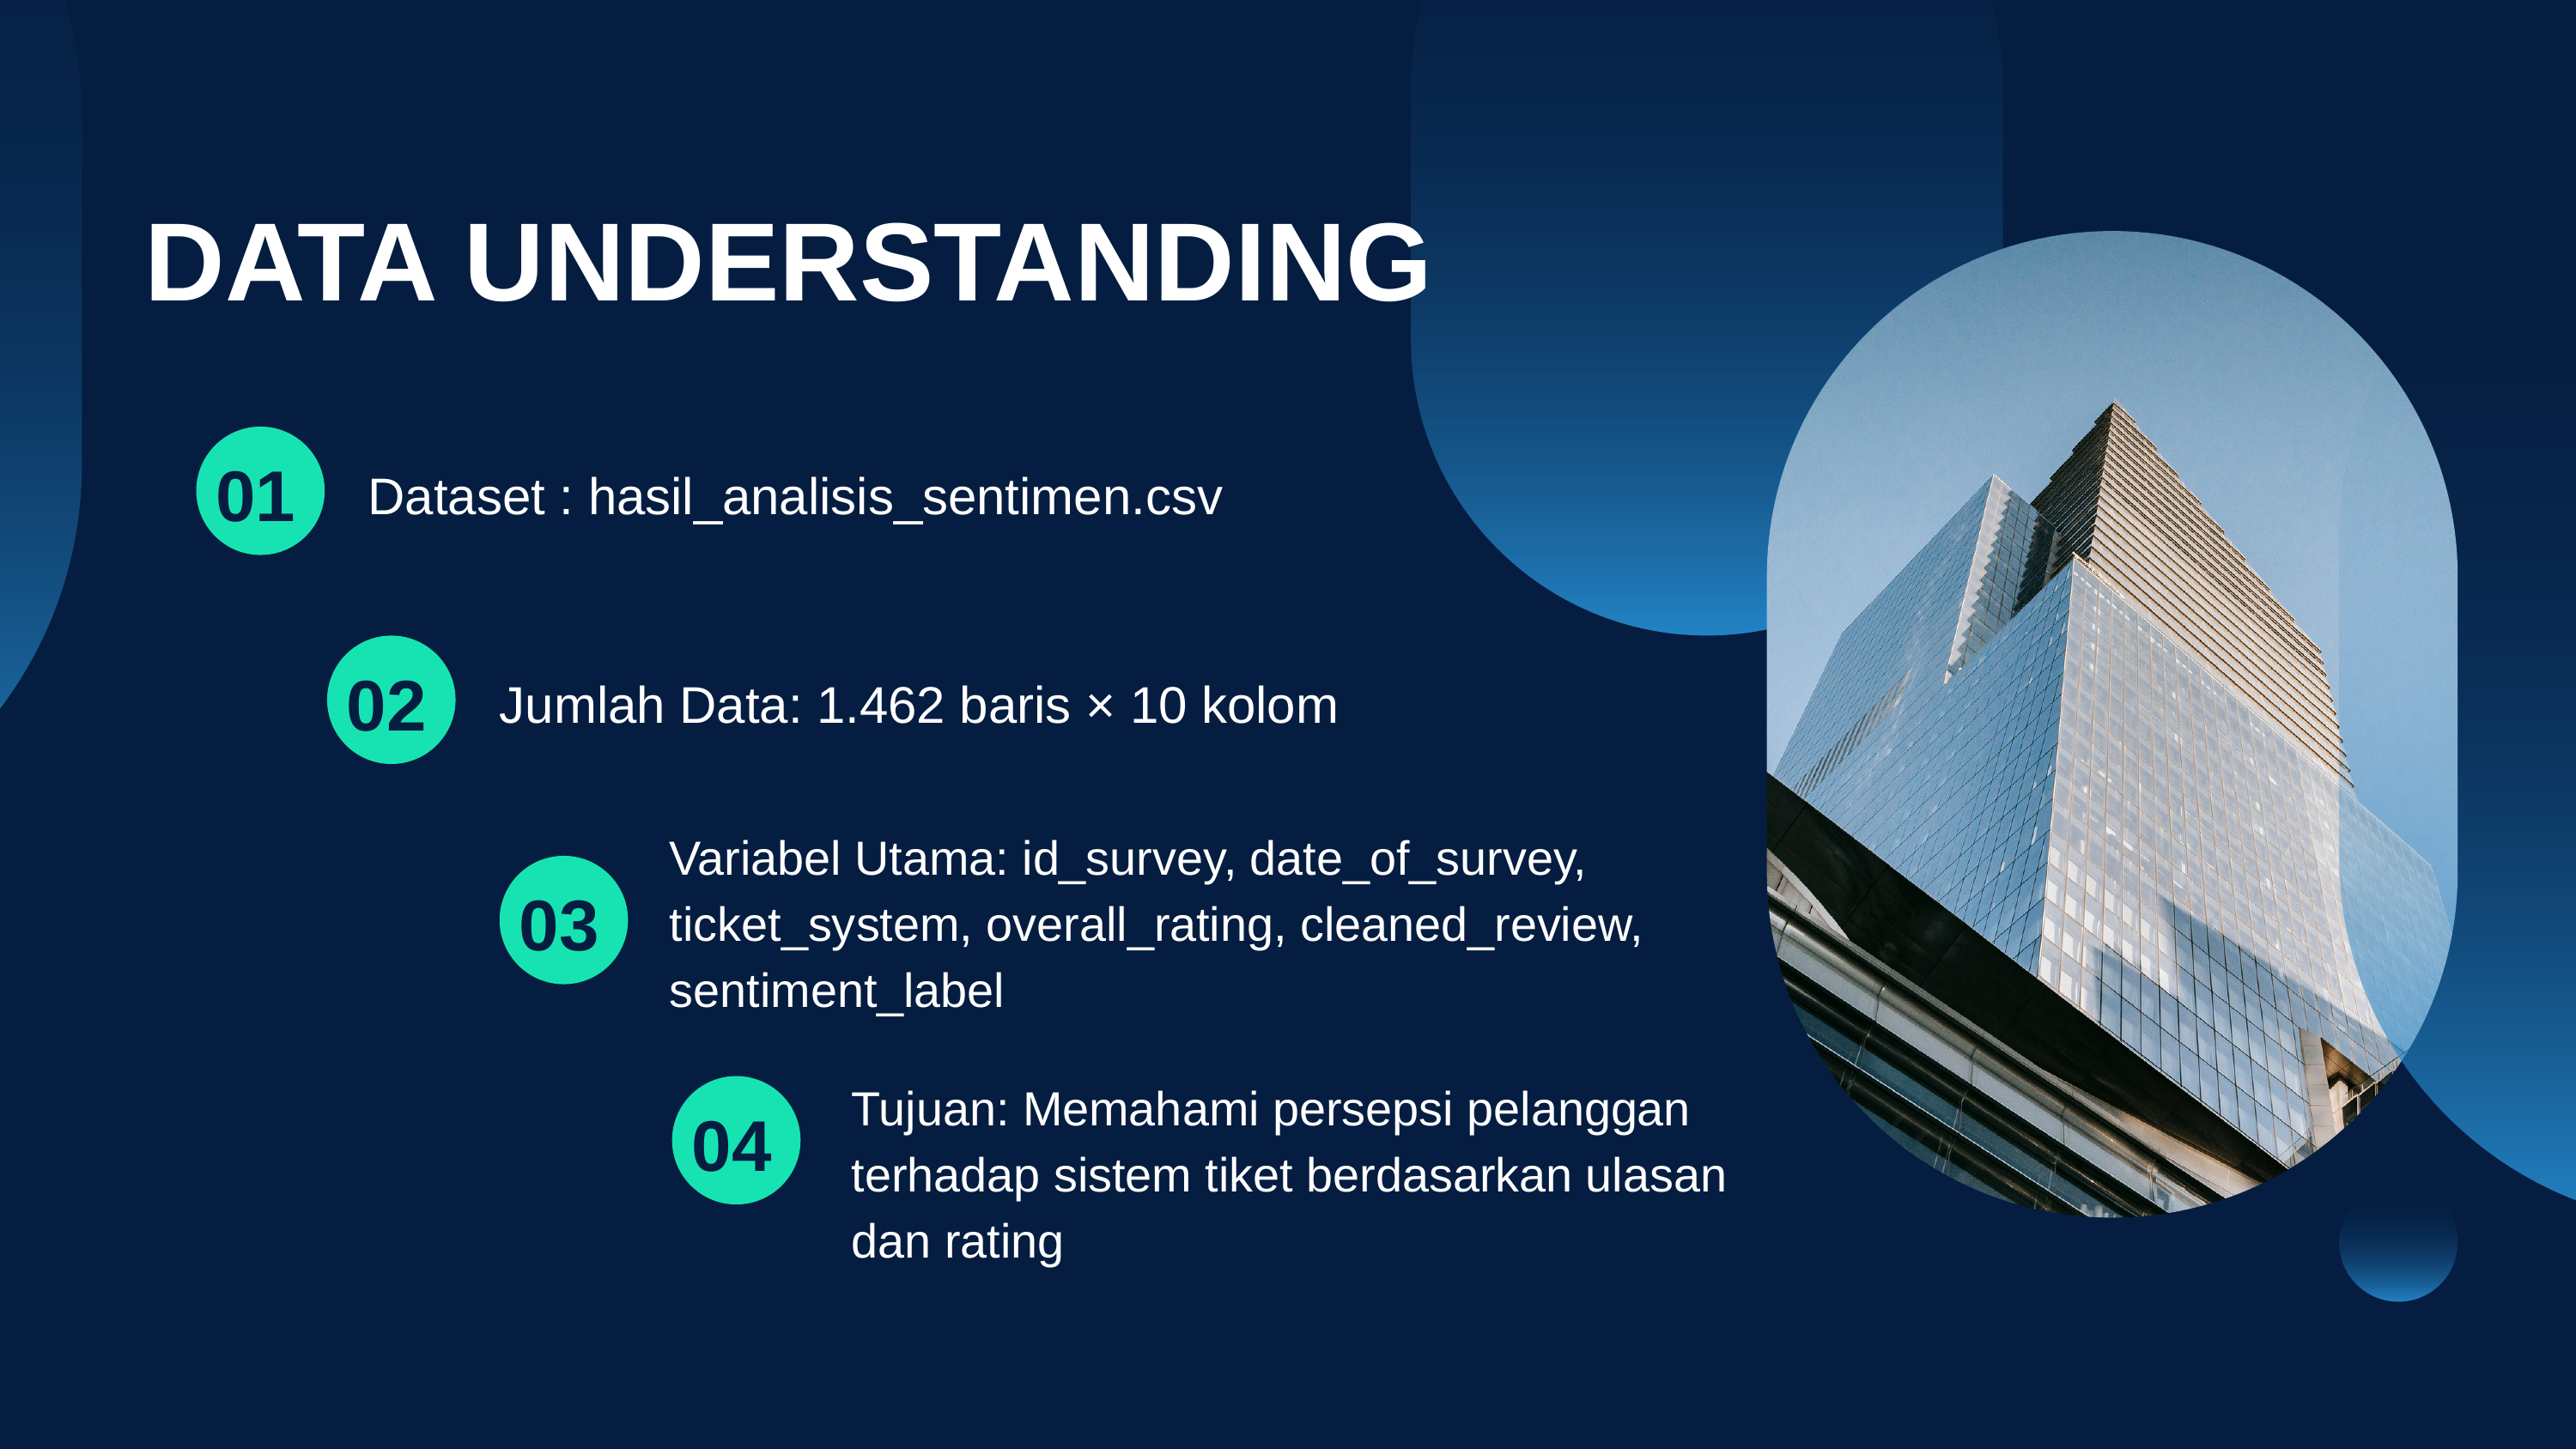

DATA UNDERSTANDING

01
Dataset : hasil_analisis_sentimen.csv

02
Jumlah Data: 1.462 baris × 10 kolom
Variabel Utama: id_survey, date_of_survey, ticket_system, overall_rating, cleaned_review, sentiment_label

03
Tujuan: Memahami persepsi pelanggan terhadap sistem tiket berdasarkan ulasan dan rating

04